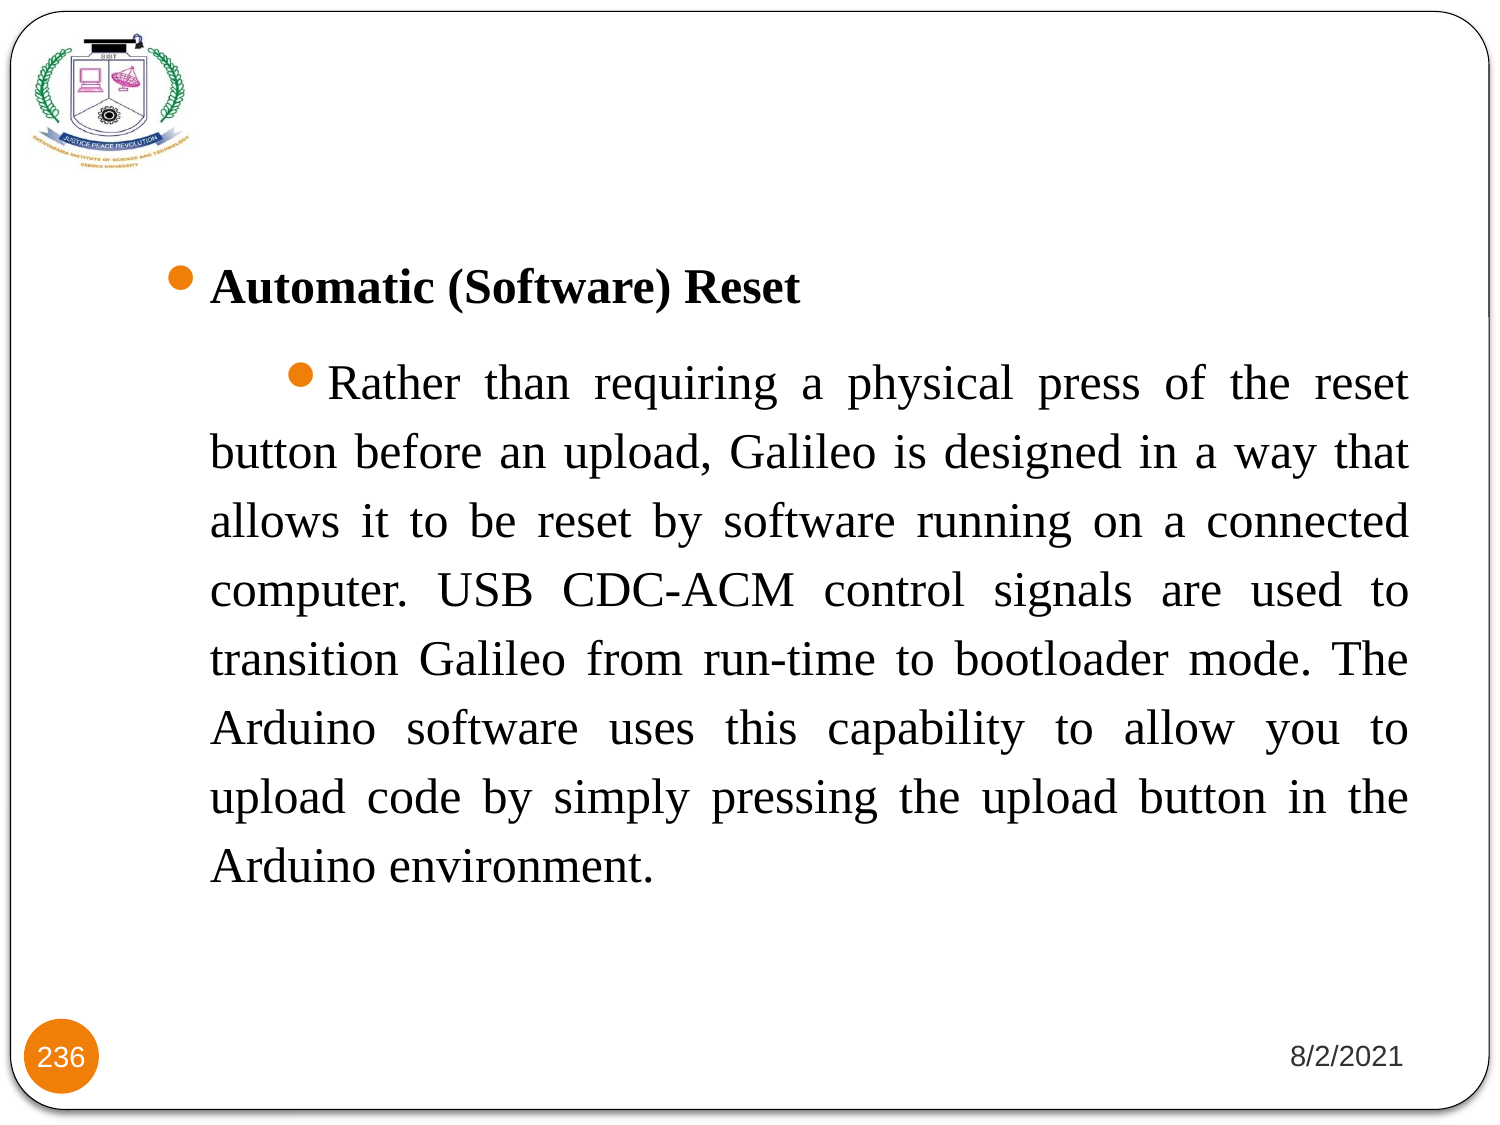

Automatic (Software) Reset
Rather than requiring a physical press of the reset button before an upload, Galileo is designed in a way that allows it to be reset by software running on a connected computer. USB CDC-ACM control signals are used to transition Galileo from run-time to bootloader mode. The Arduino software uses this capability to allow you to upload code by simply pressing the upload button in the Arduino environment.

8/2/2021
236